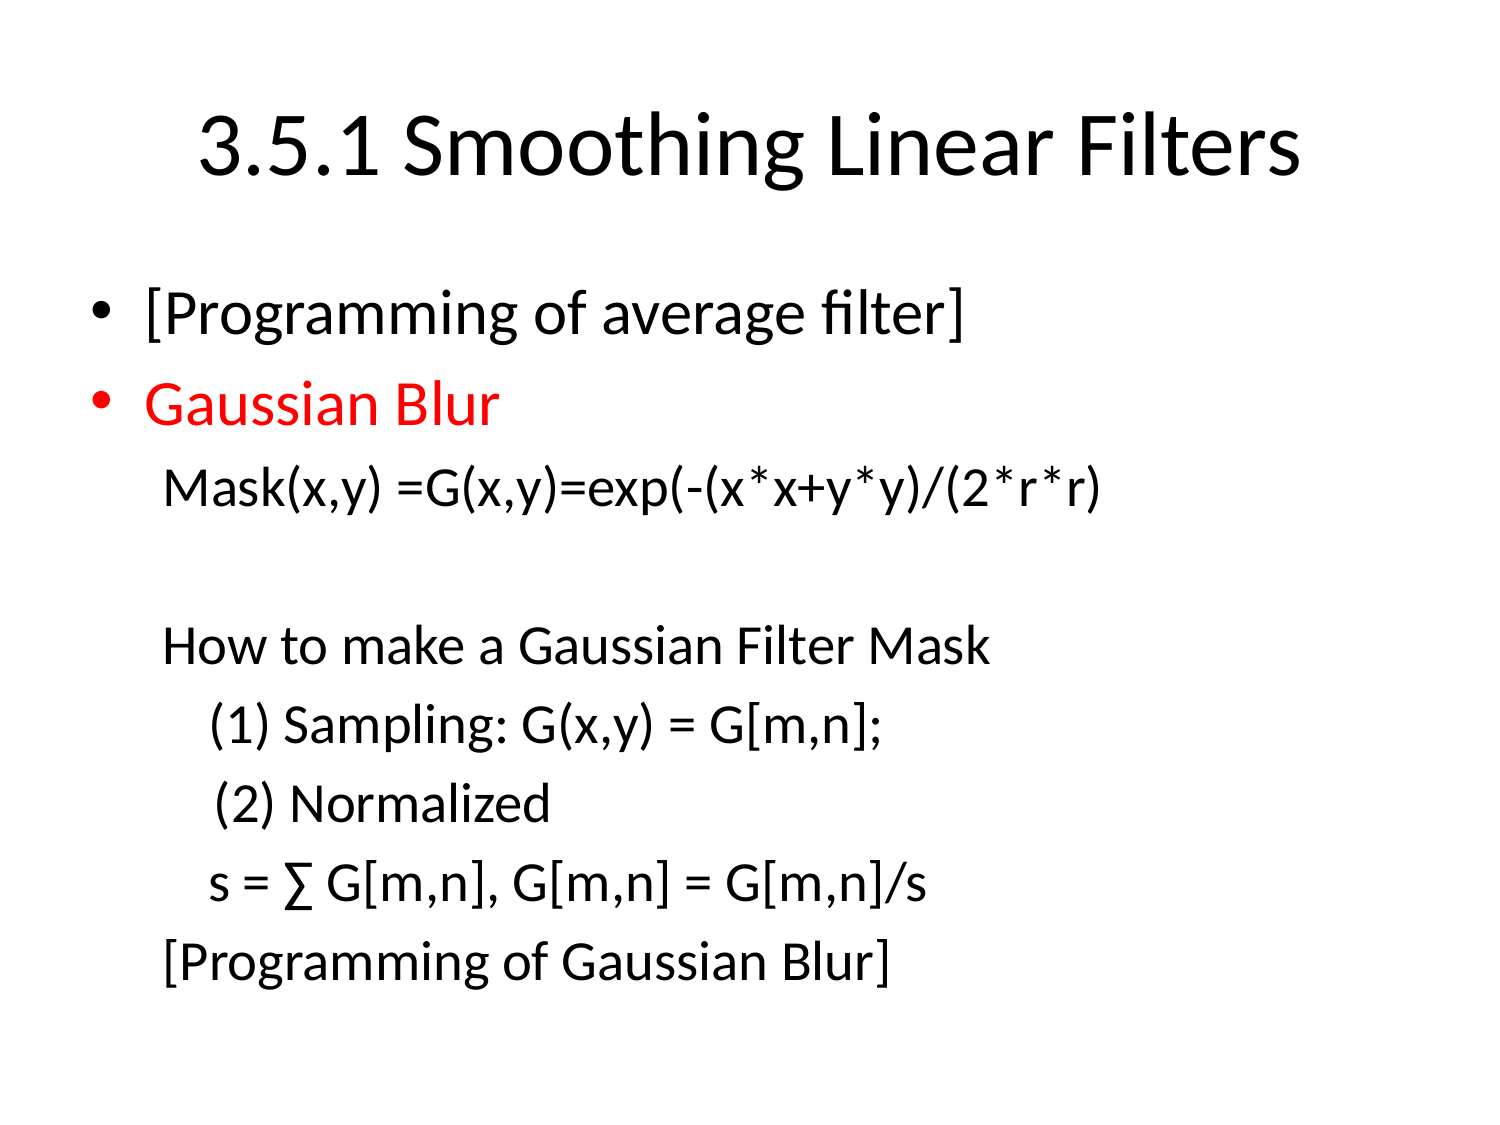

# 3.5.1 Smoothing Linear Filters
[Programming of average filter]
Gaussian Blur
Mask(x,y) =G(x,y)=exp(-(x*x+y*y)/(2*r*r)

How to make a Gaussian Filter Mask
	(1) Sampling: G(x,y) = G[m,n];
    (2) Normalized
			s = ∑ G[m,n], G[m,n] = G[m,n]/s
[Programming of Gaussian Blur]